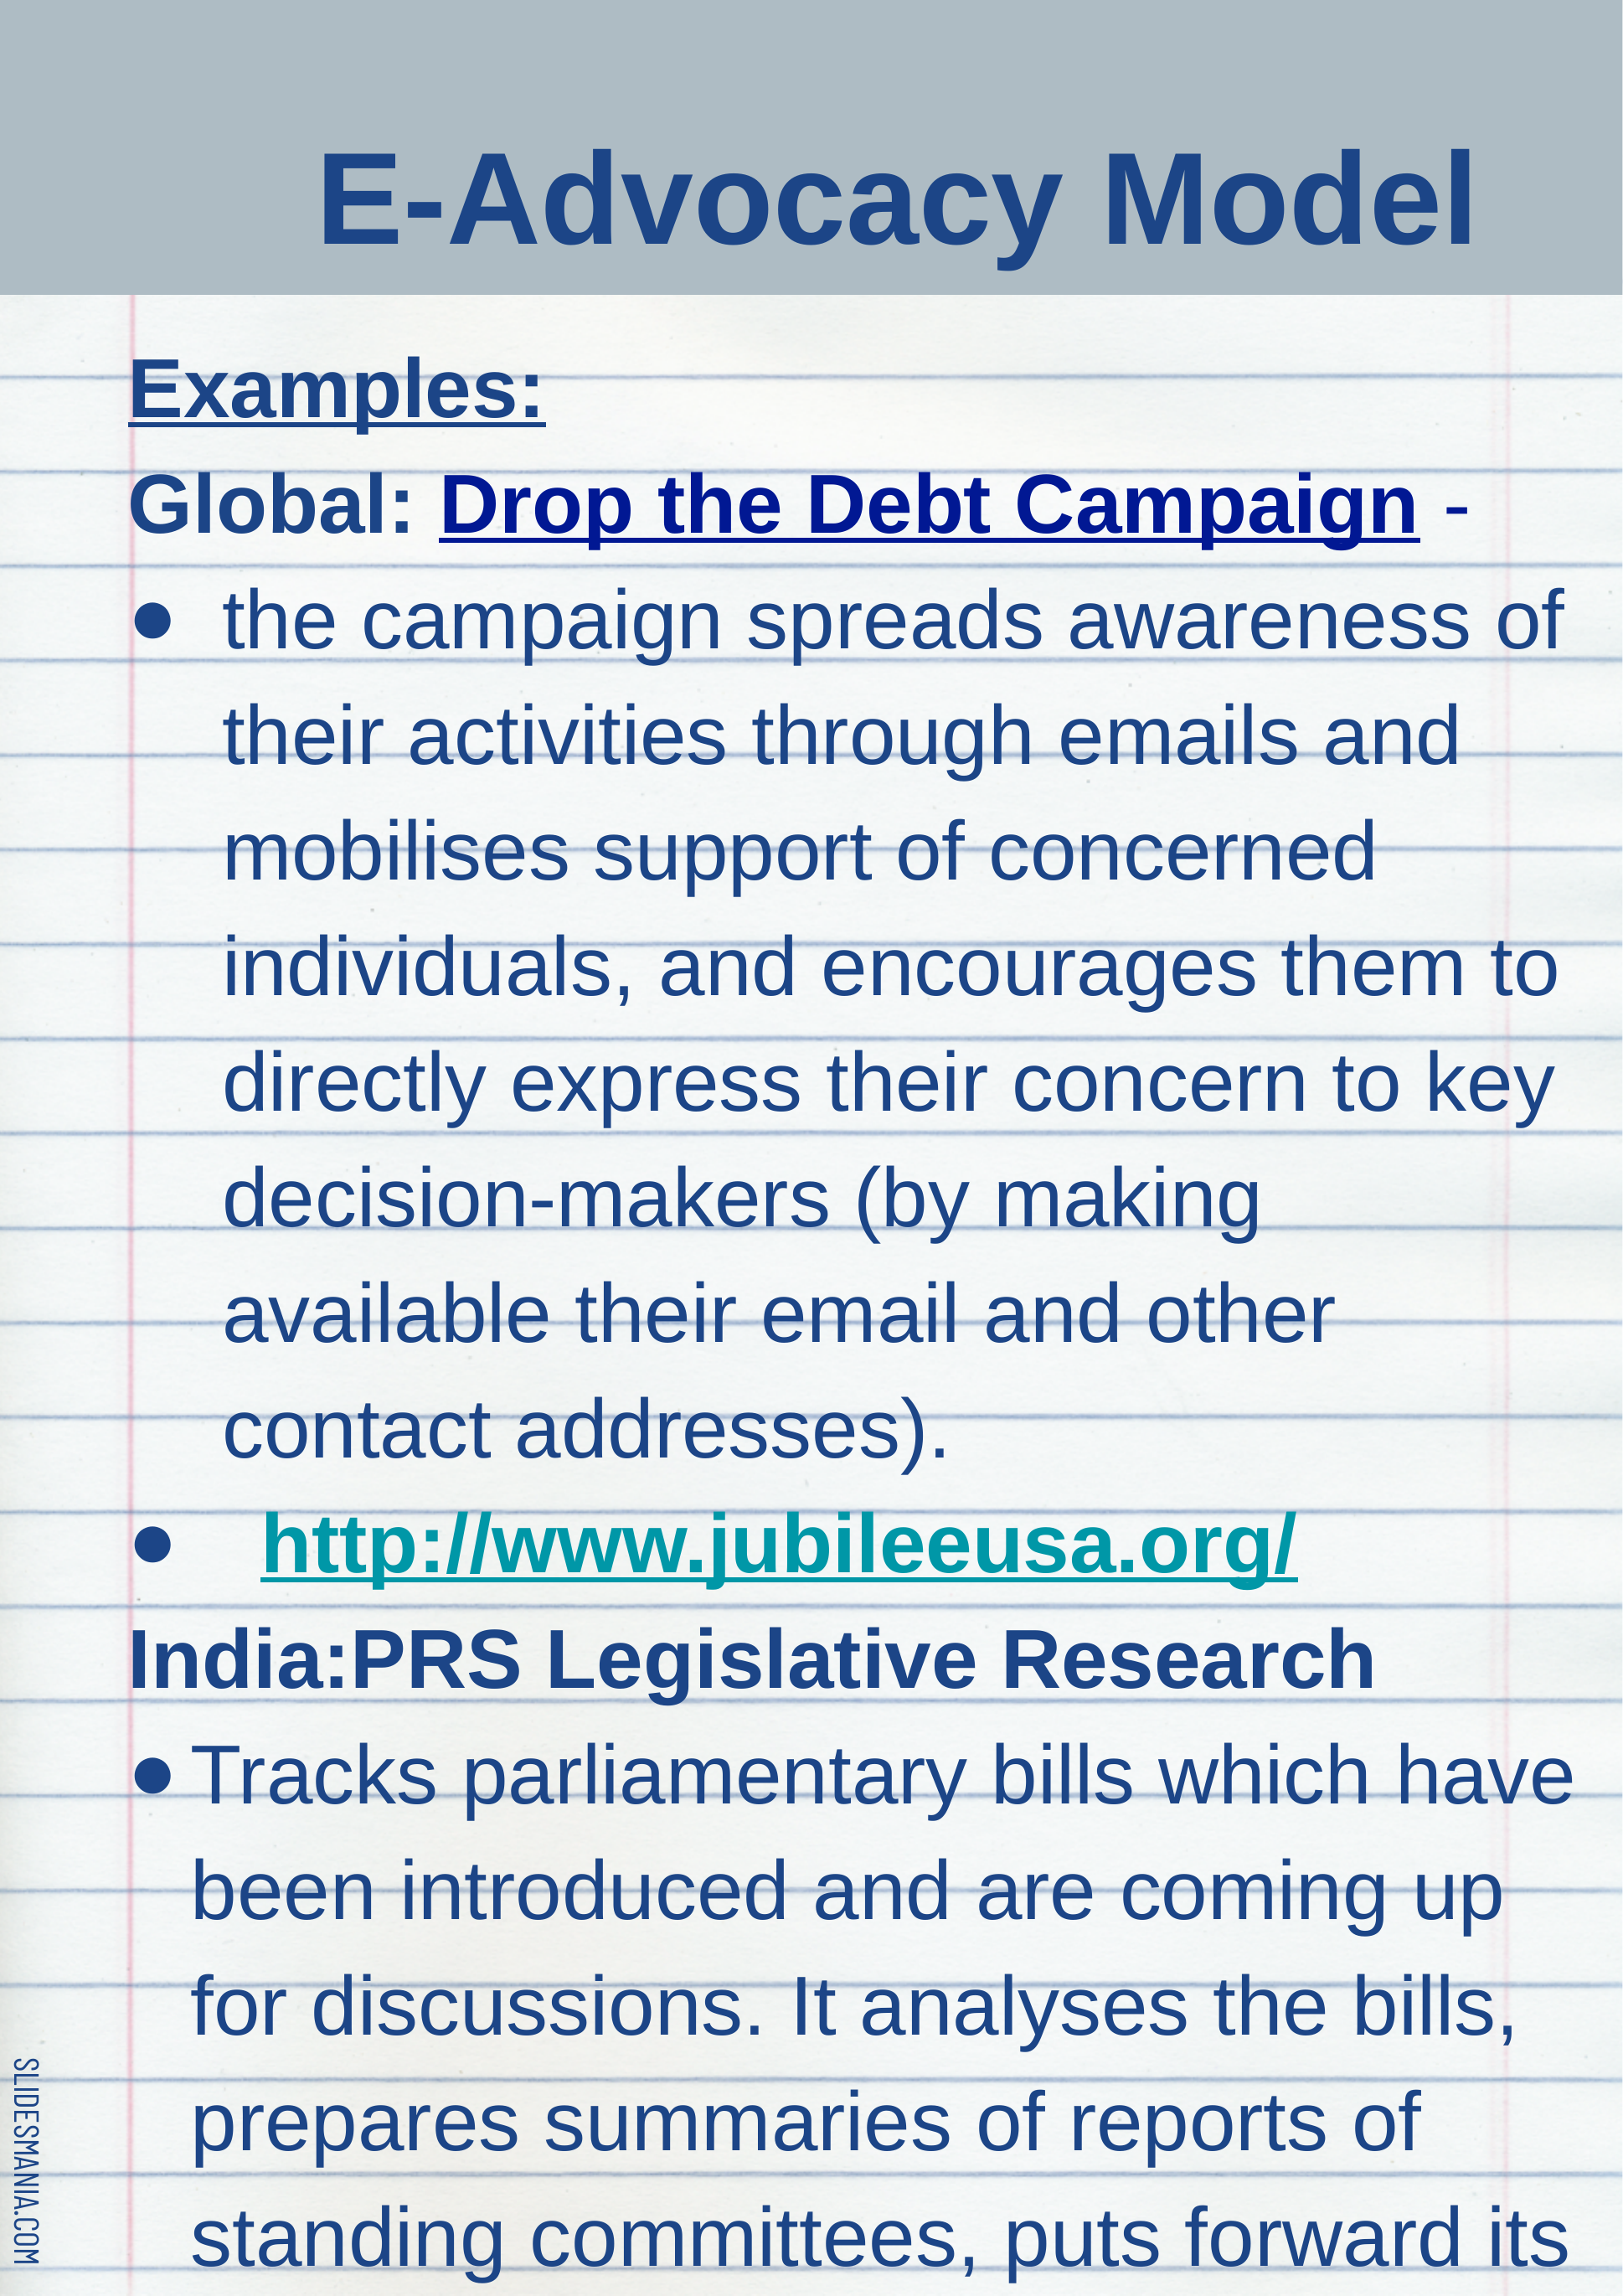

# E-Advocacy Model
Examples:
Global: Drop the Debt Campaign -
the campaign spreads awareness of their activities through emails and mobilises support of concerned individuals, and encourages them to directly express their concern to key decision-makers (by making available their email and other contact addresses).
   http://www.jubileeusa.org/
India:PRS Legislative Research
Tracks parliamentary bills which have been introduced and are coming up for discussions. It analyses the bills, prepares summaries of reports of standing committees, puts forward its position, and engages in processes which allow them to voice their opinions.
http://www.prsindia.org/billtrack/